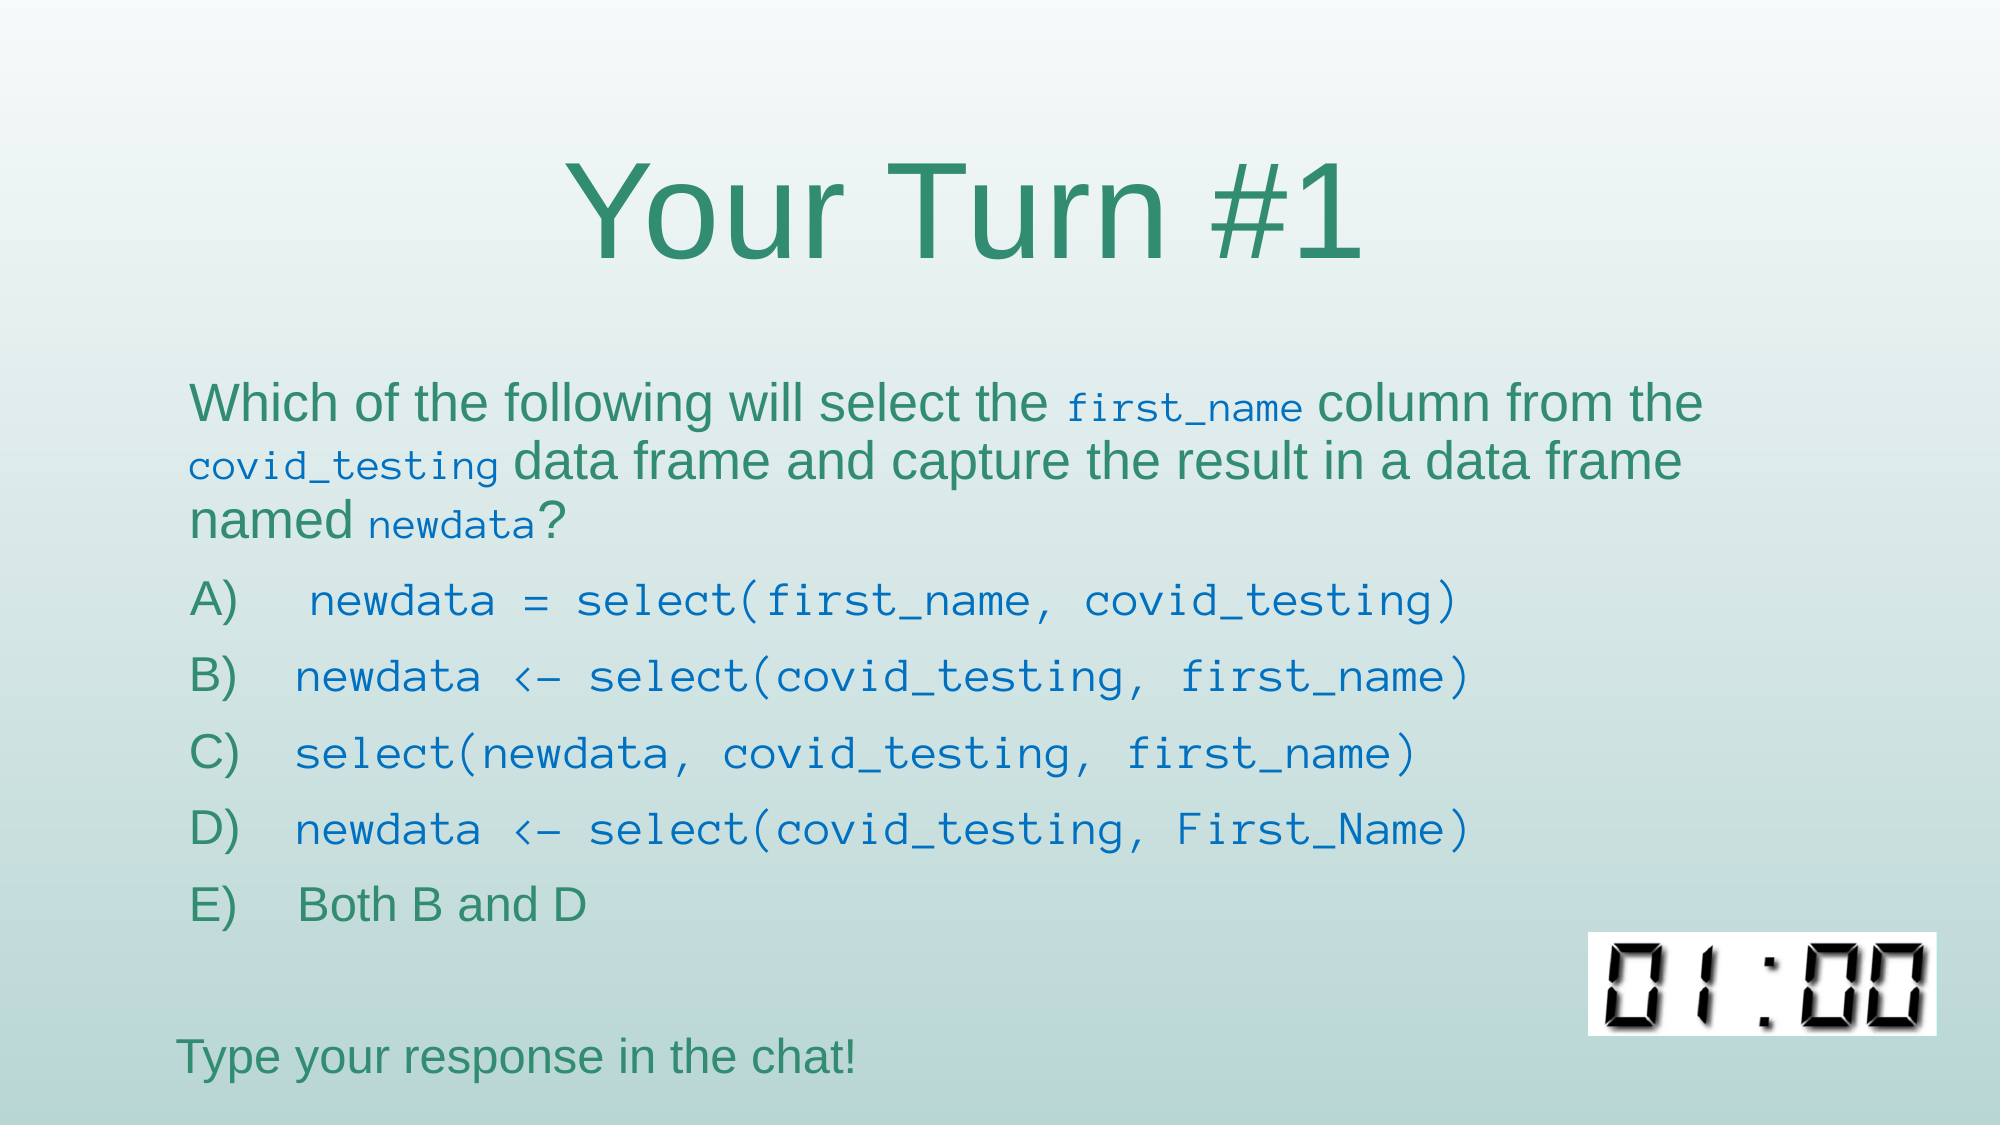

# Your Turn #1
Which of the following will select the first_name column from the covid_testing data frame and capture the result in a data frame named newdata?
A)	newdata = select(first_name, covid_testing)
 B)	newdata <- select(covid_testing, first_name)
 C)	select(newdata, covid_testing, first_name)
 D)	newdata <- select(covid_testing, First_Name)
 E)	Both B and D

Type your response in the chat!